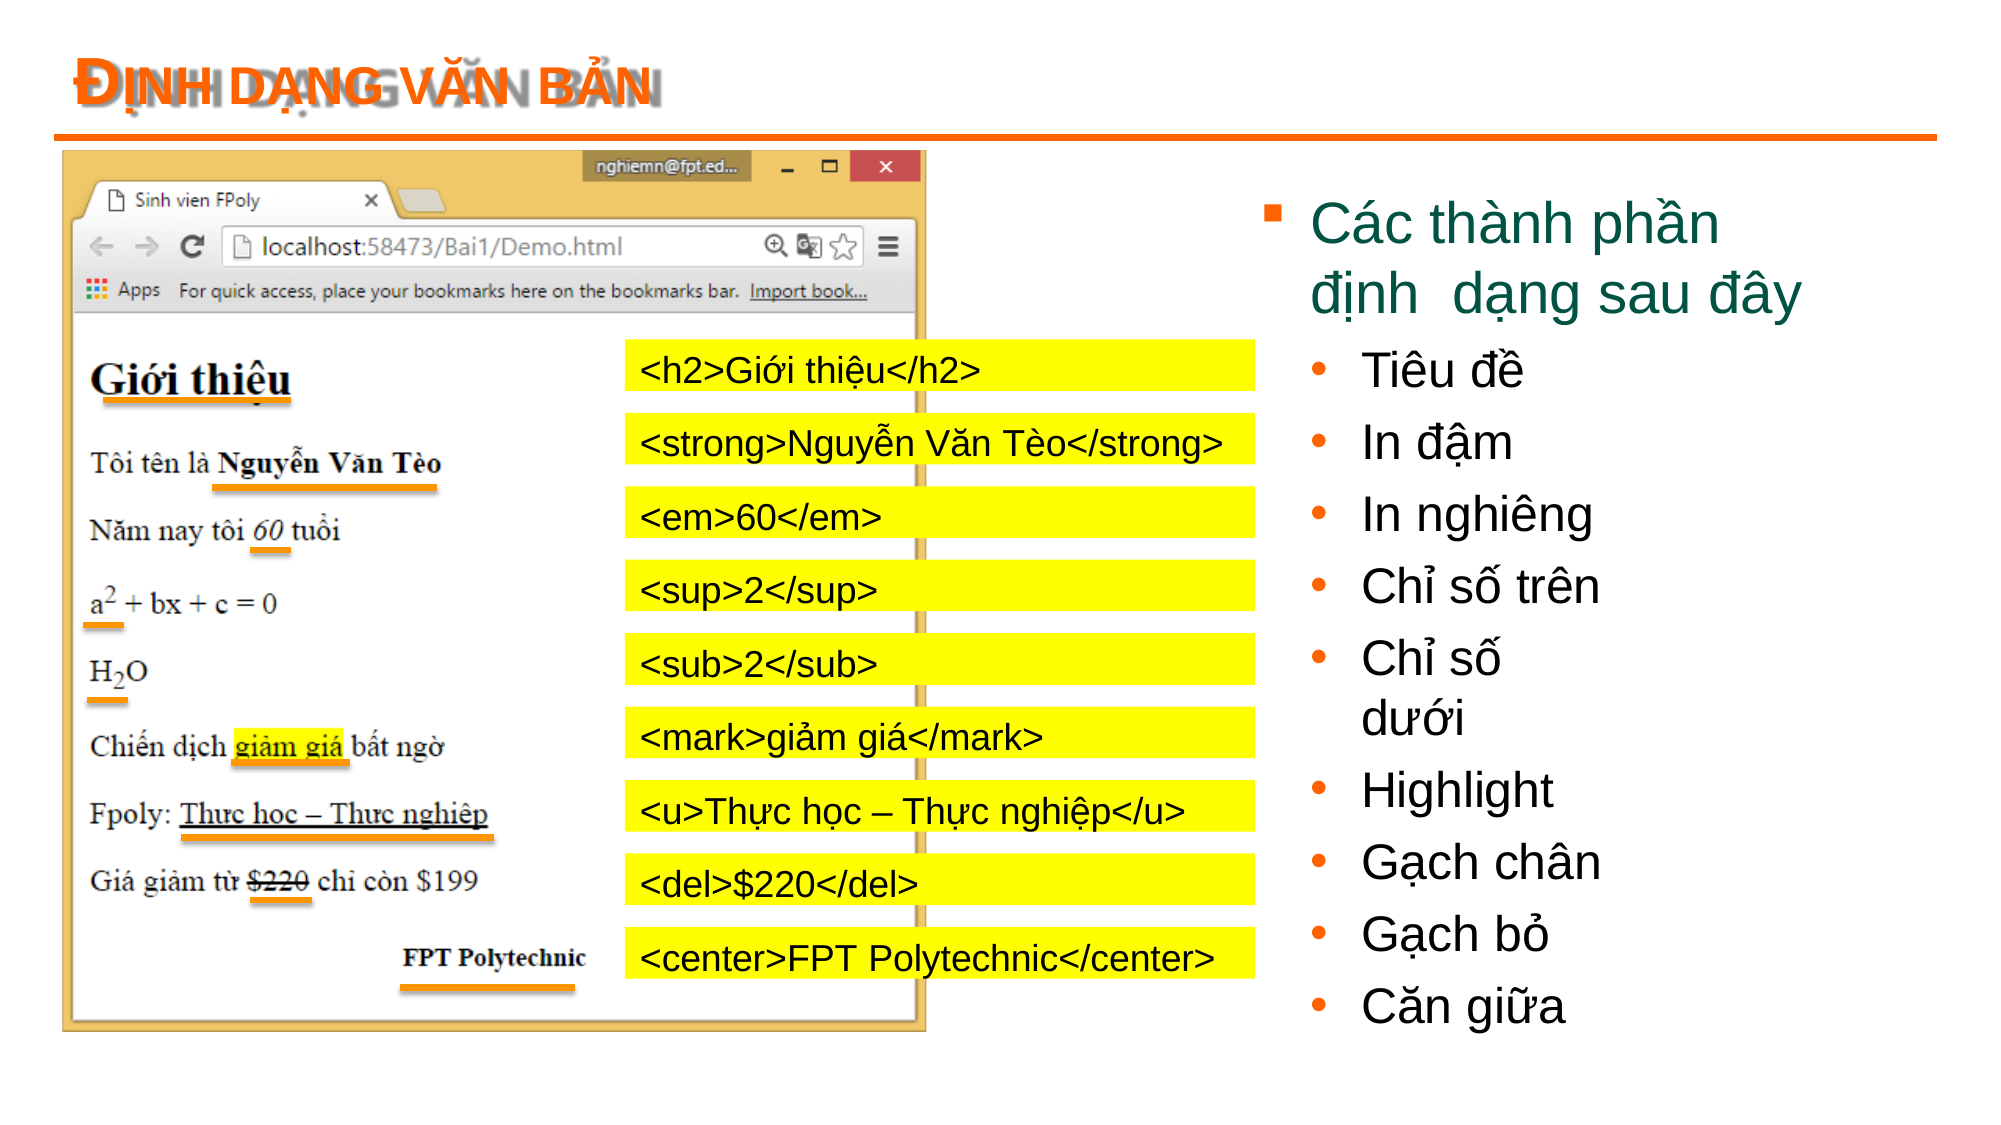

# ĐỊNH DẠNG VĂN BẢN

Các thành phần định  dạng sau đây
Tiêu đề
In đậm
In nghiêng
Chỉ số trên
Chỉ số dưới
Highlight
Gạch chân
Gạch bỏ
Căn giữa
<h2>Giới thiệu</h2>

<strong>Nguyễn Văn Tèo</strong>

<em>60</em>

<sup>2</sup>

<sub>2</sub>

<mark>giảm giá</mark>

<u>Thực học – Thực nghiệp</u>

<del>$220</del>

<center>FPT Polytechnic</center>